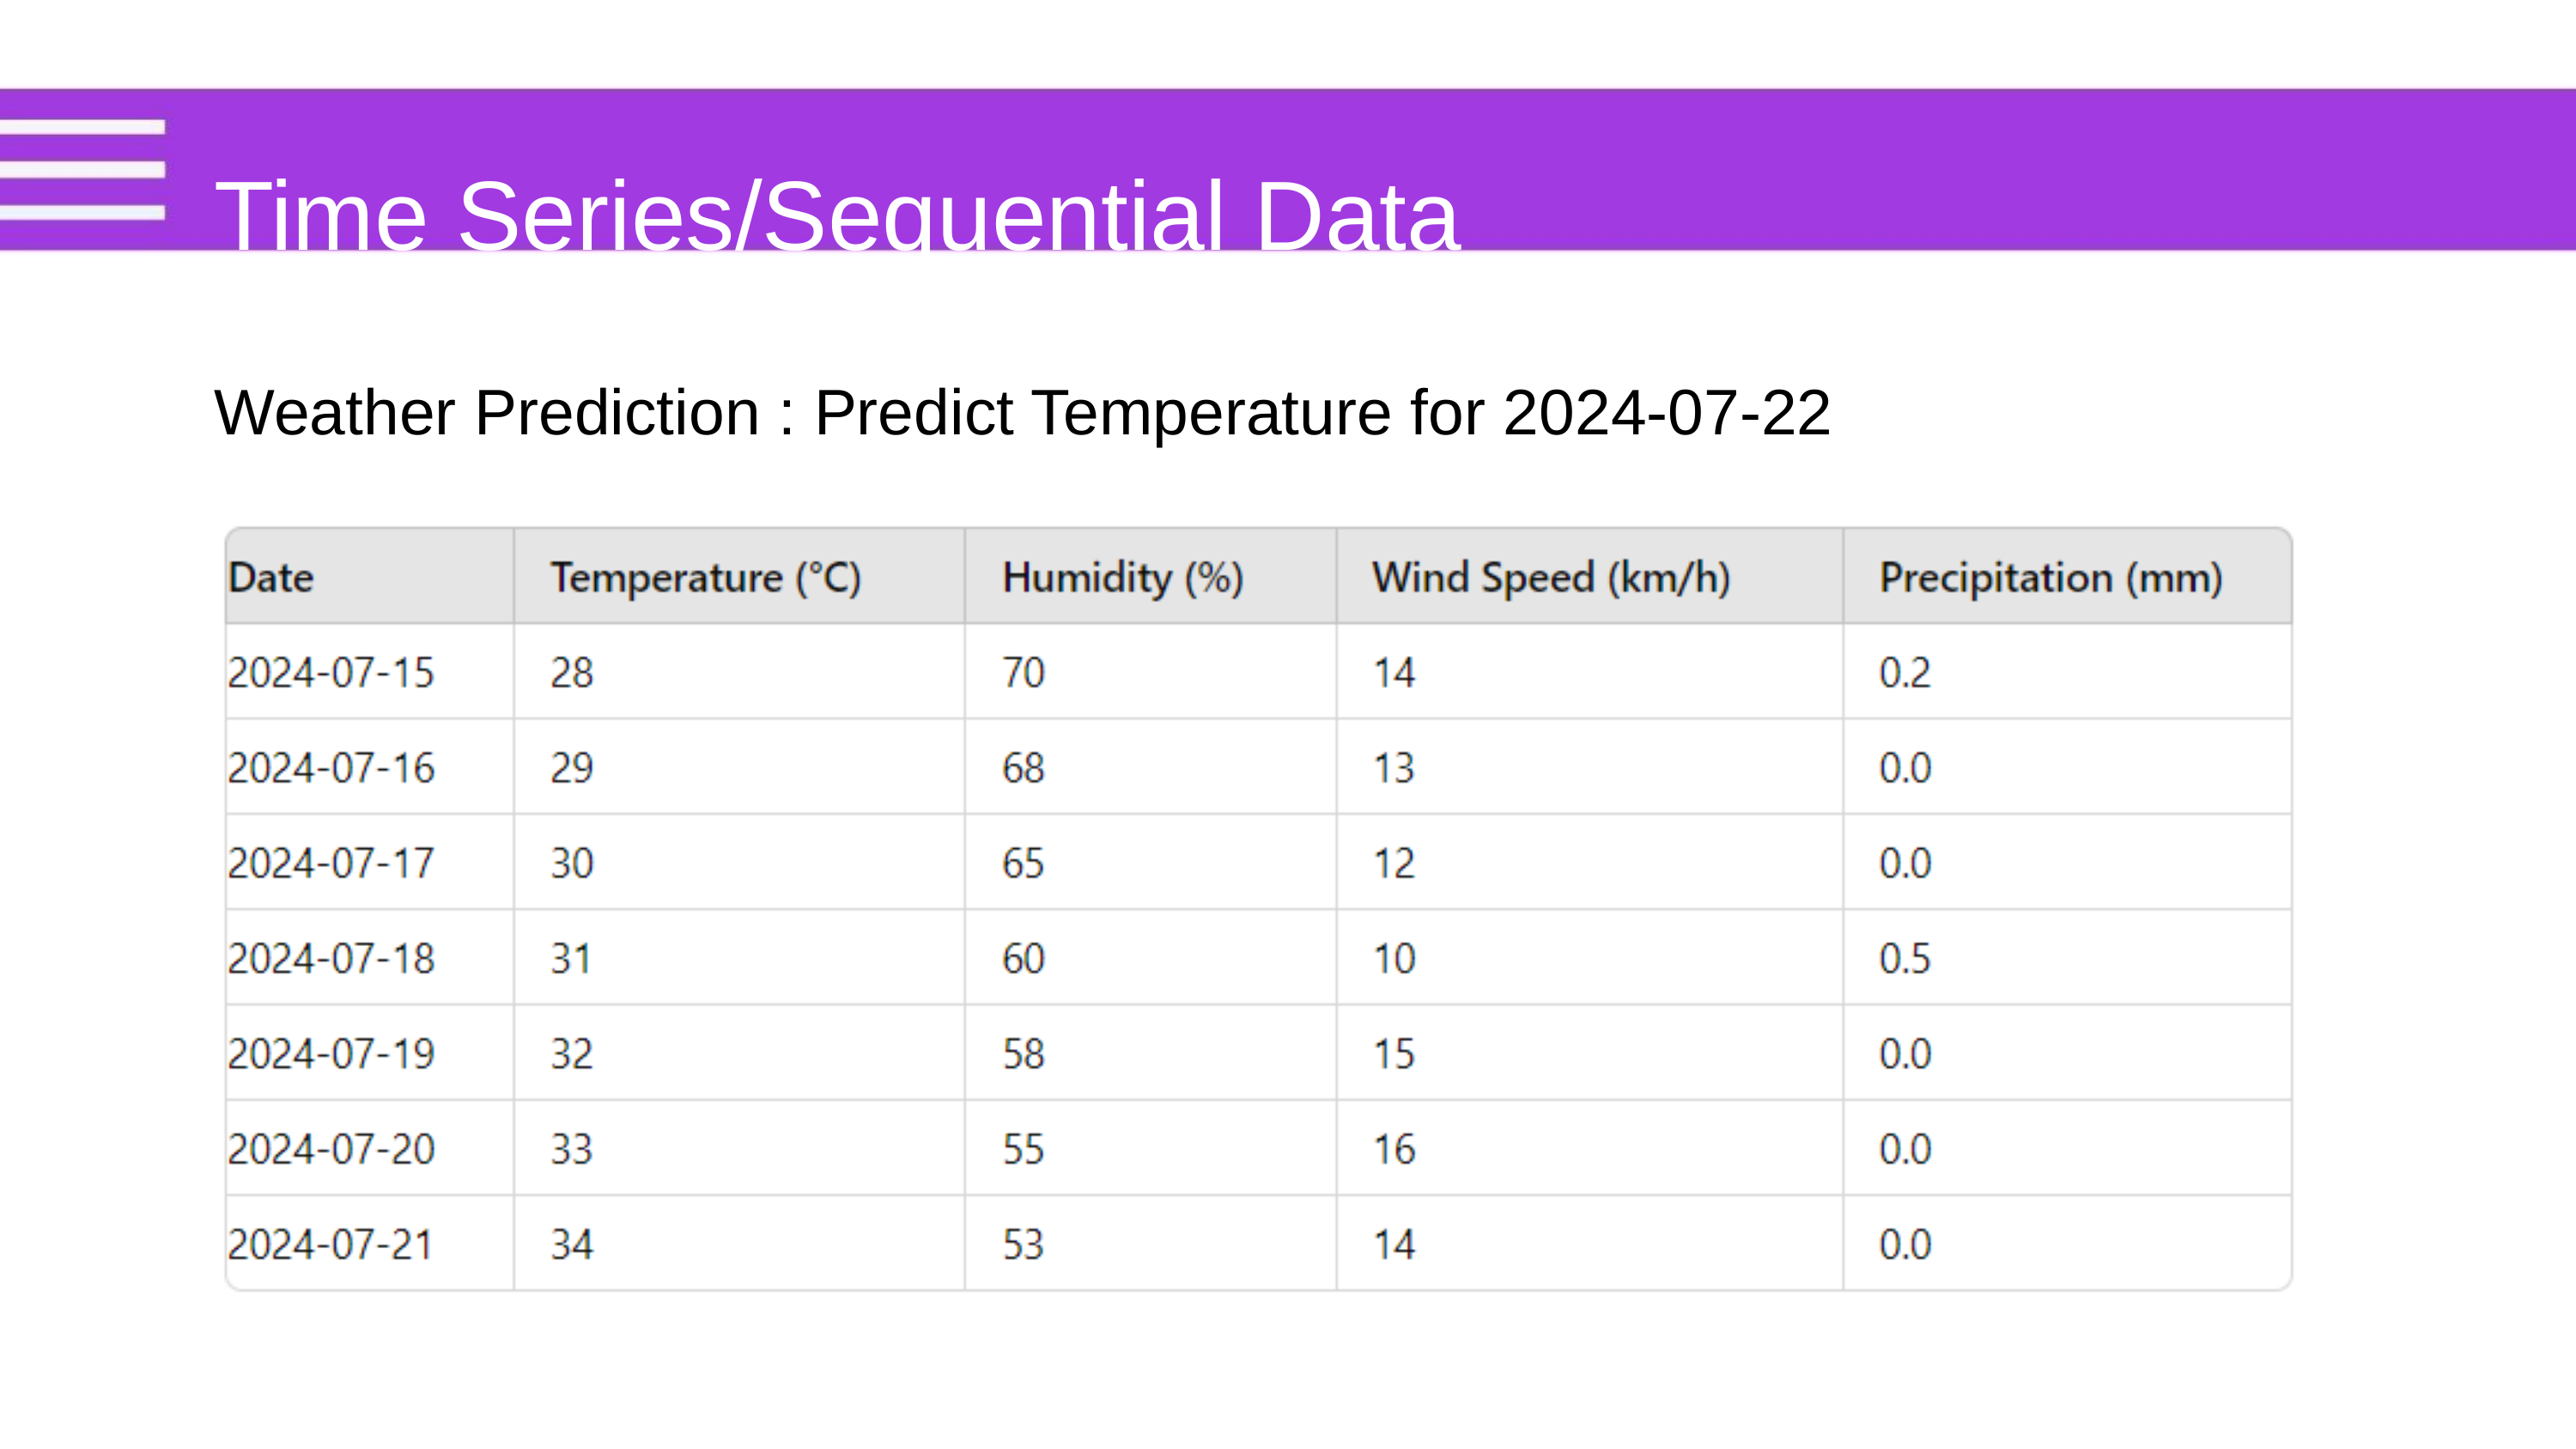

Time Series/Sequential Data
Weather Prediction : Predict Temperature for 2024-07-22